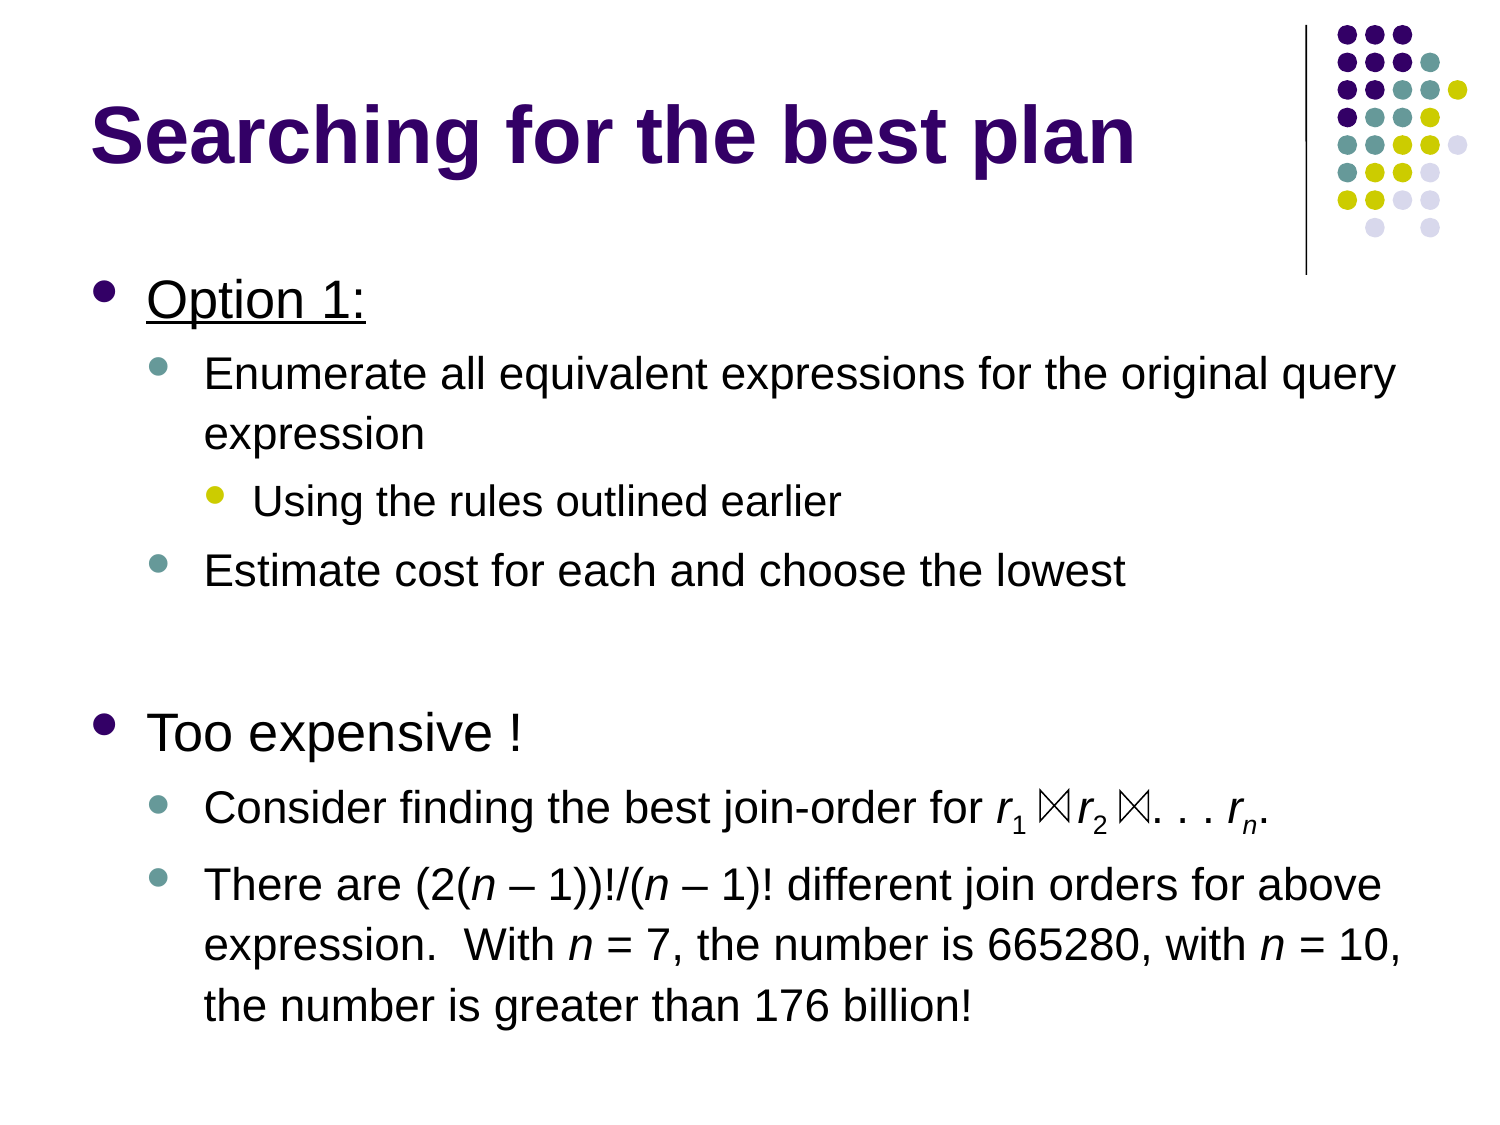

# Searching for the best plan
Option 1:
Enumerate all equivalent expressions for the original query expression
Using the rules outlined earlier
Estimate cost for each and choose the lowest

Too expensive !
Consider finding the best join-order for r1    r2      . . . rn.
There are (2(n – 1))!/(n – 1)! different join orders for above expression.  With n = 7, the number is 665280, with n = 10, the number is greater than 176 billion!